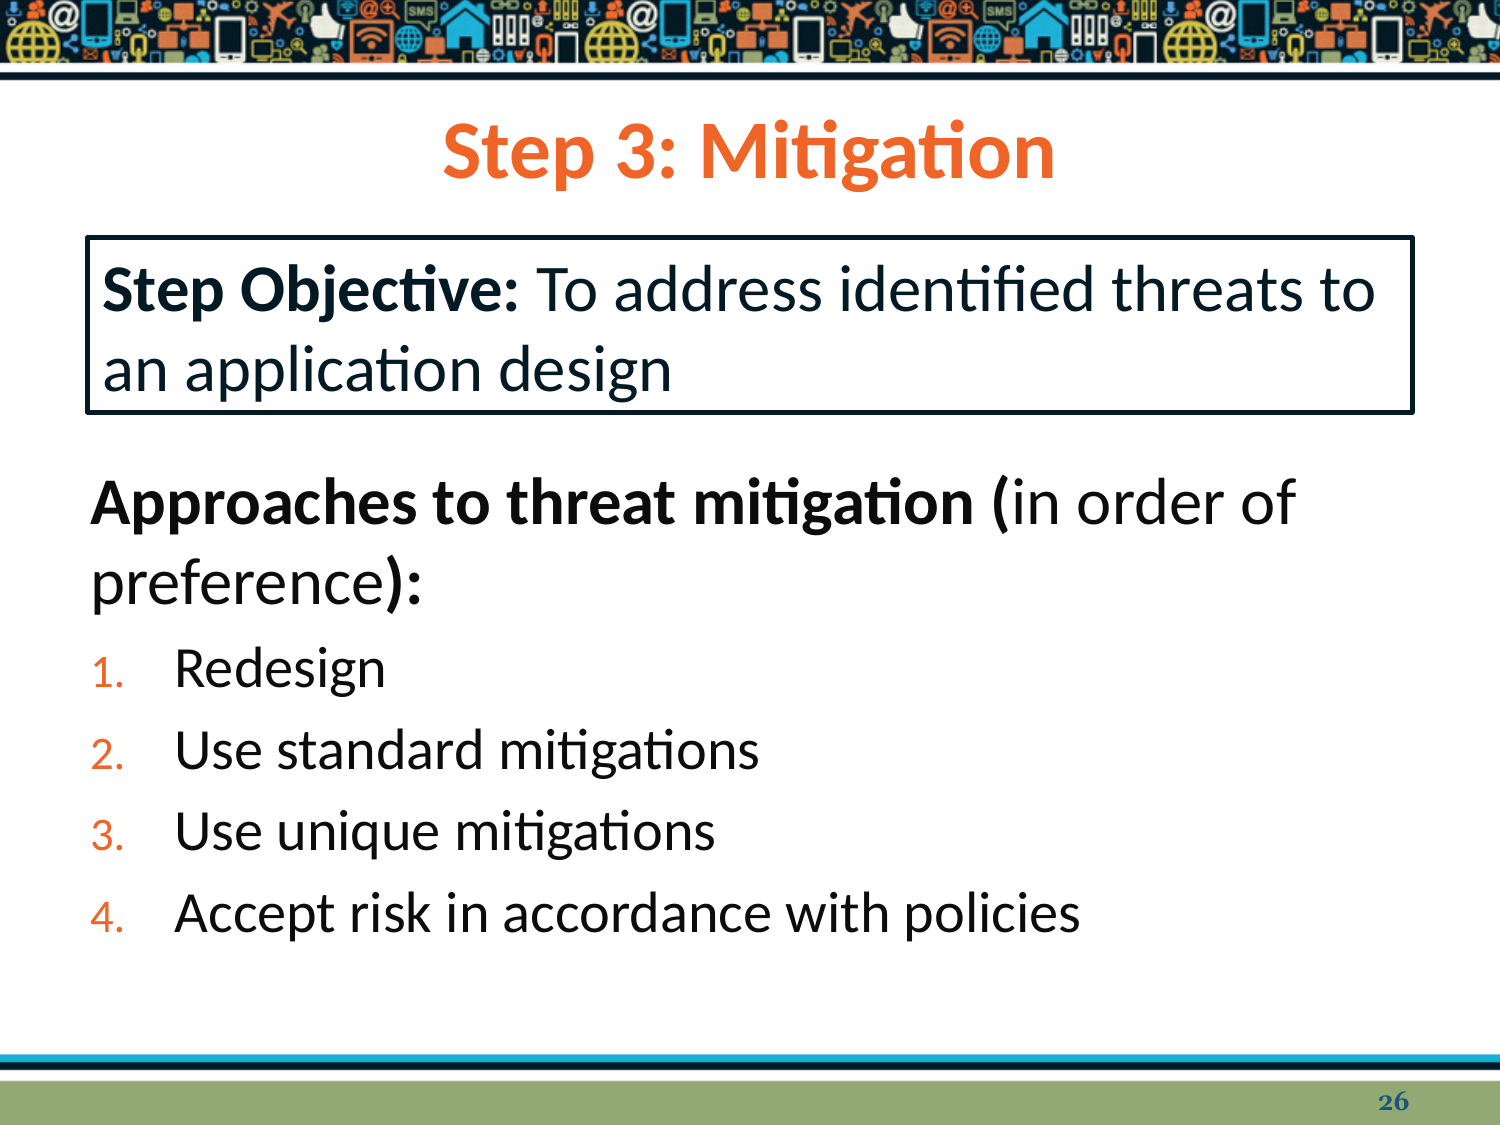

26
# Step 3: Mitigation
Step Objective: To address identified threats to an application design
Approaches to threat mitigation (in order of preference):
Redesign
Use standard mitigations
Use unique mitigations
Accept risk in accordance with policies